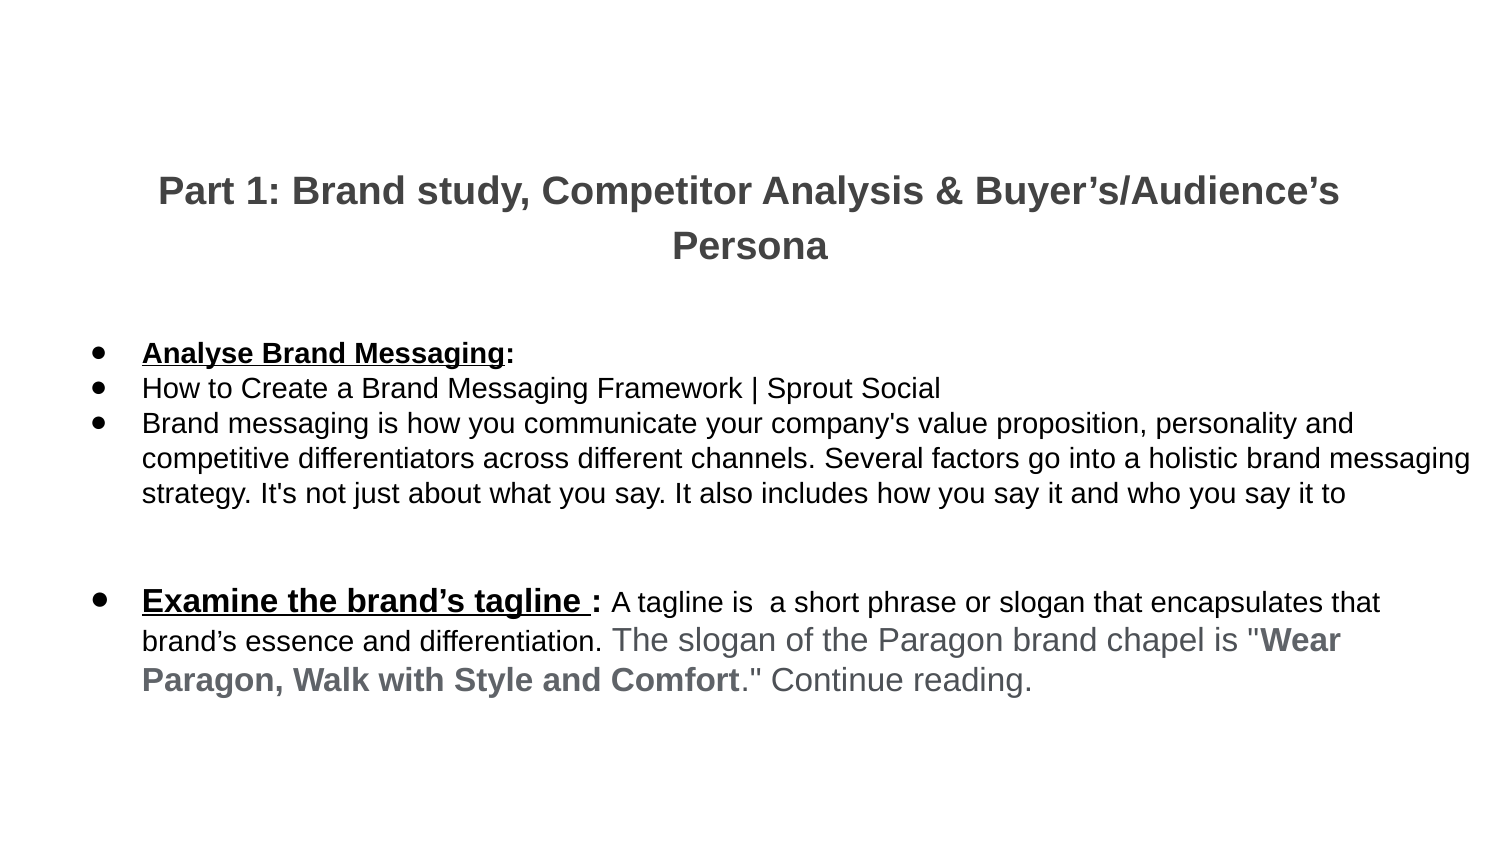

Part 1: Brand study, Competitor Analysis & Buyer’s/Audience’s Persona

Analyse Brand Messaging:
How to Create a Brand Messaging Framework | Sprout Social
Brand messaging is how you communicate your company's value proposition, personality and competitive differentiators across different channels. Several factors go into a holistic brand messaging strategy. It's not just about what you say. It also includes how you say it and who you say it to

Examine the brand’s tagline : A tagline is  a short phrase or slogan that encapsulates that brand’s essence and differentiation. The slogan of the Paragon brand chapel is "Wear Paragon, Walk with Style and Comfort." Continue reading.